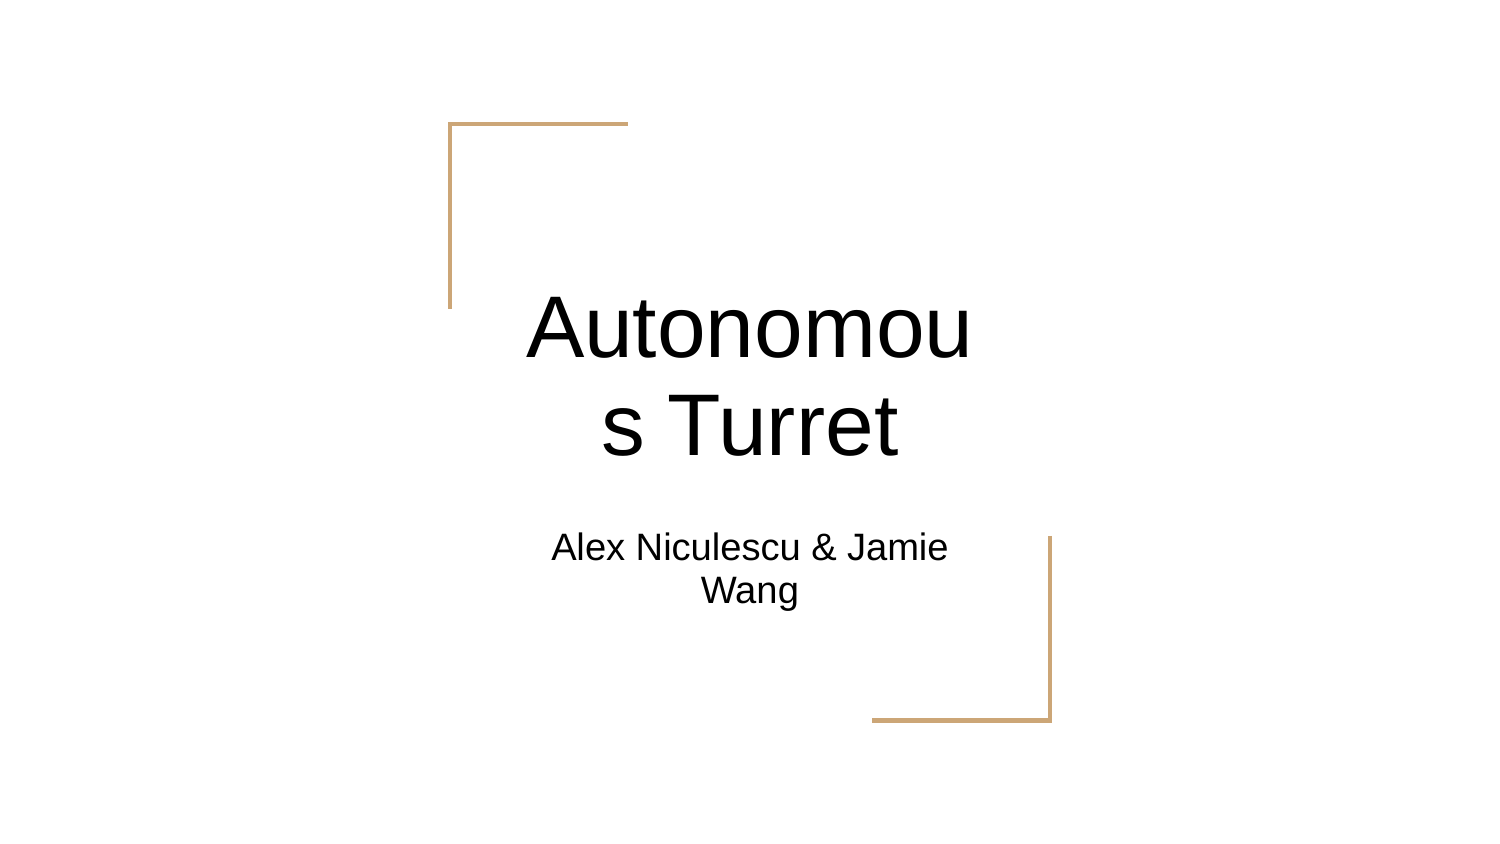

# Autonomous Turret
Alex Niculescu & Jamie Wang